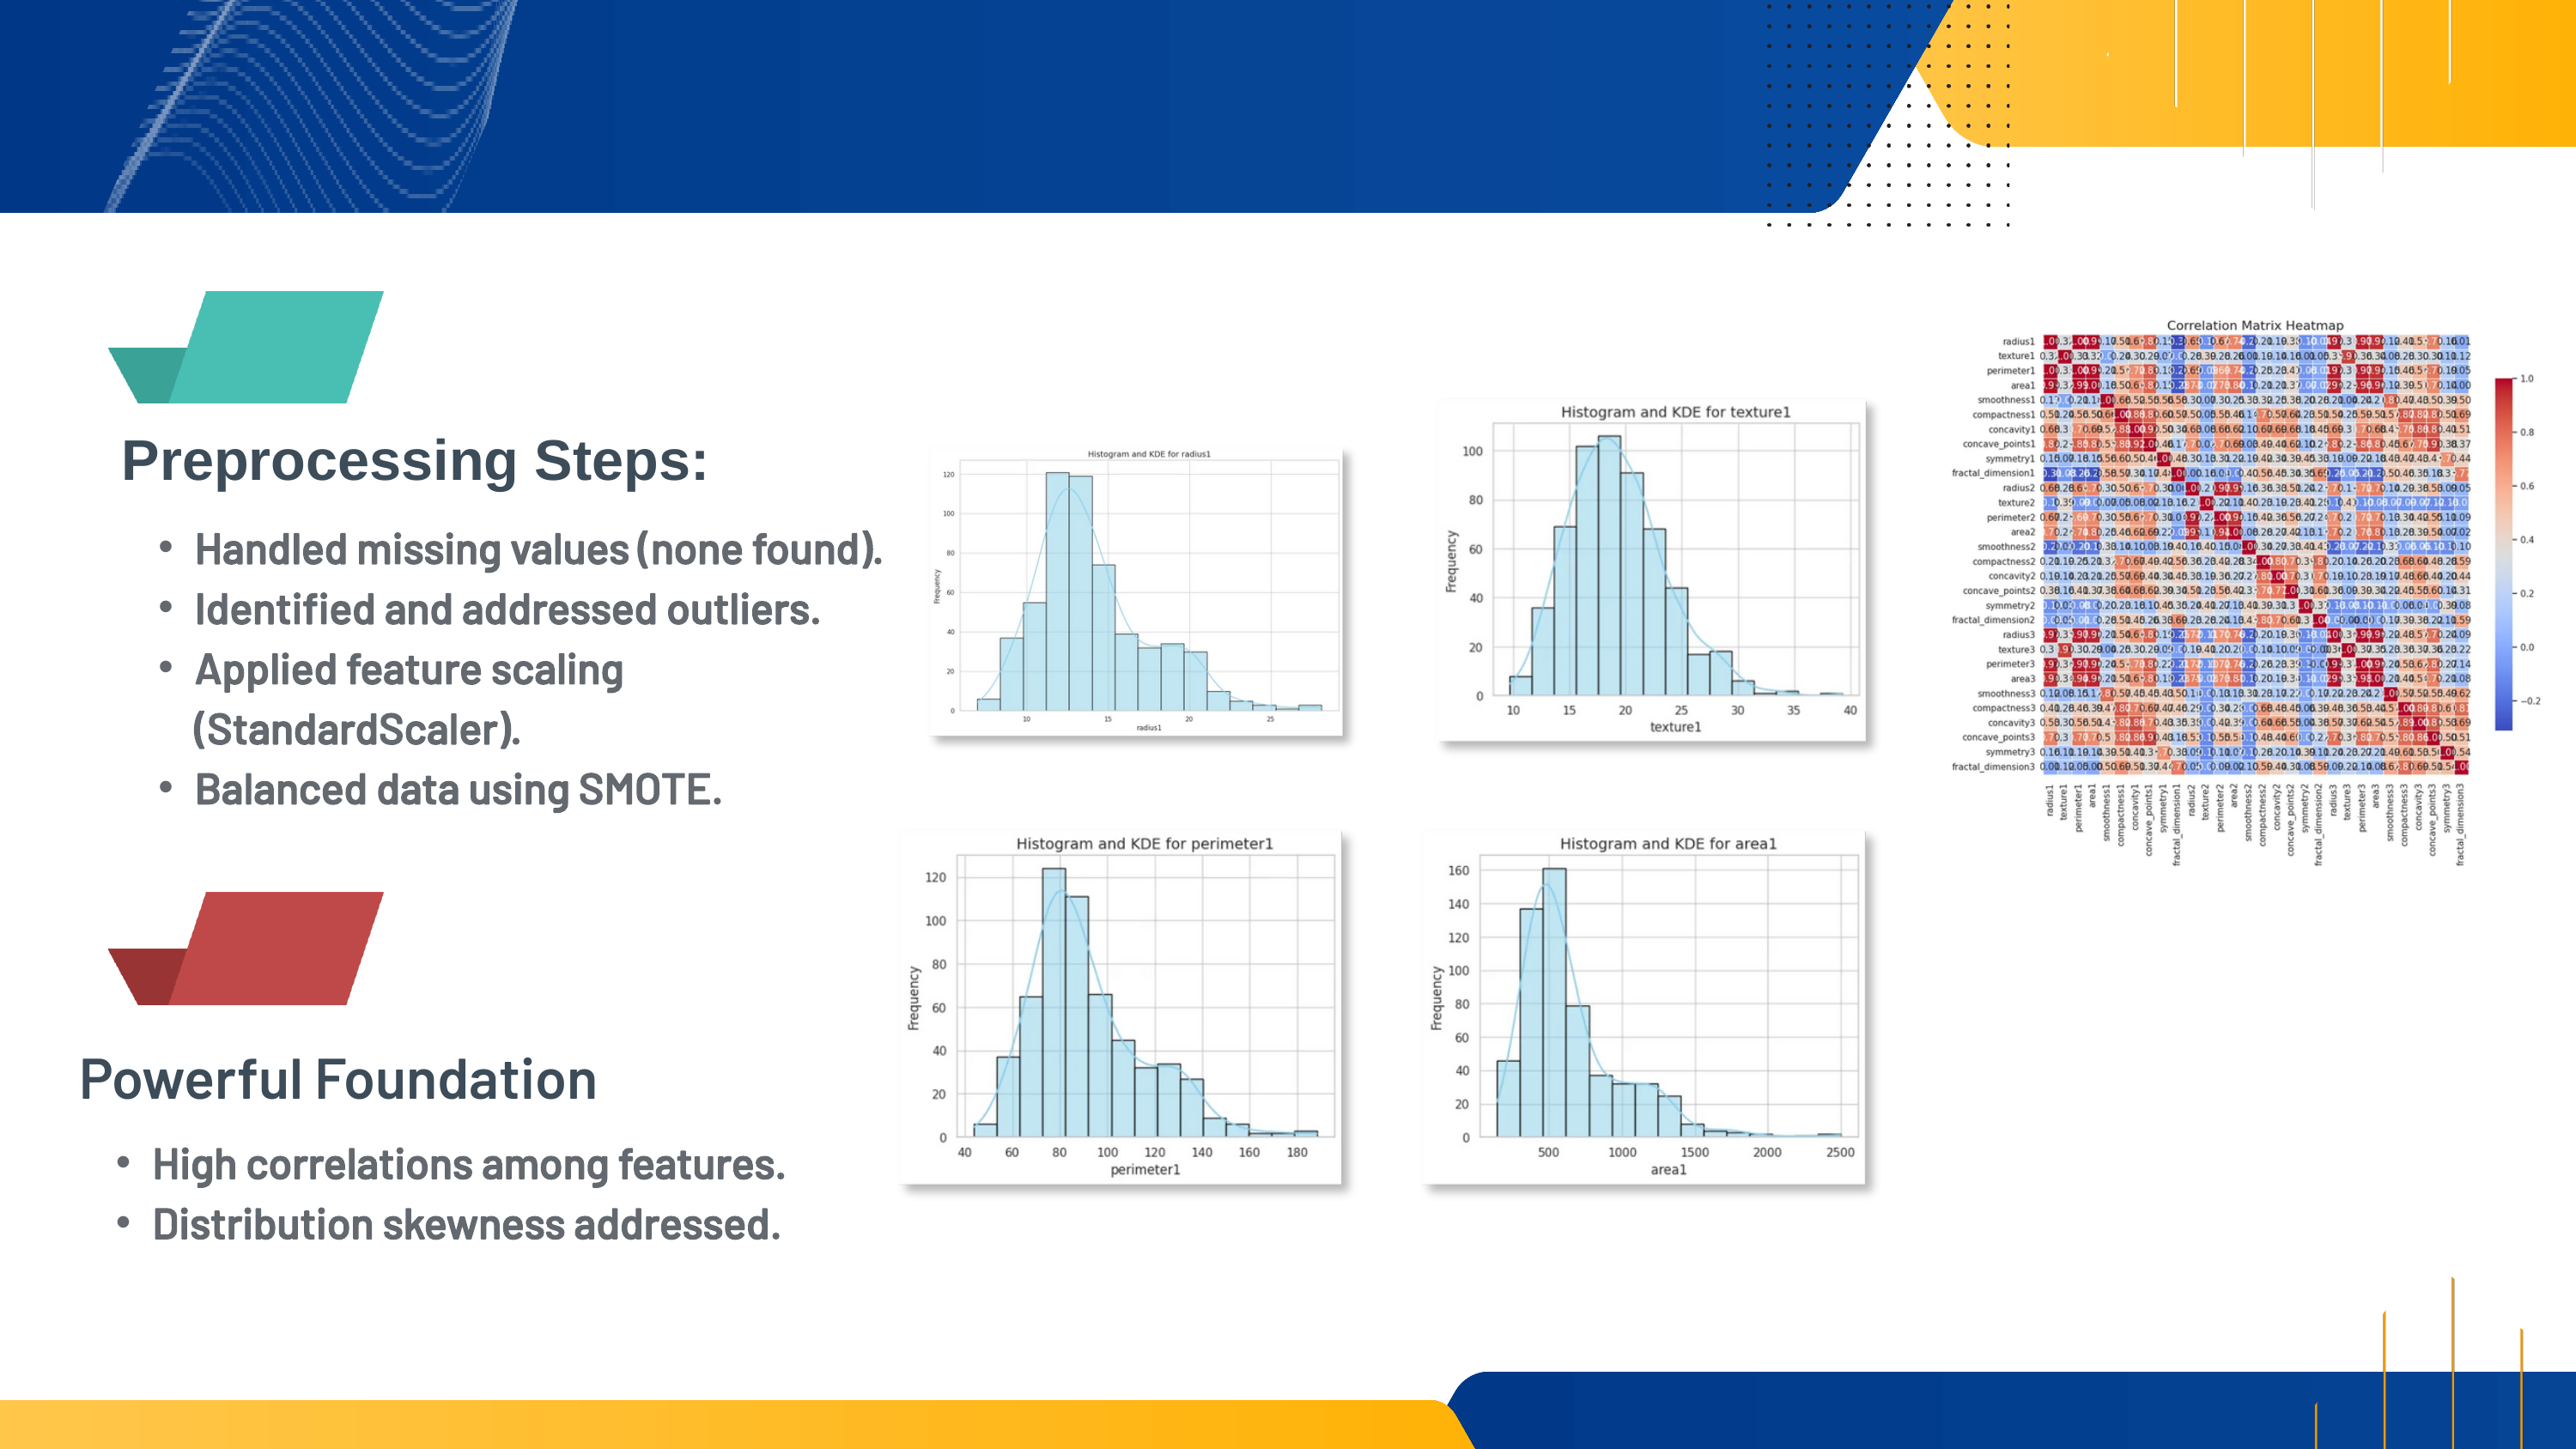

Preprocessing Steps:

Handled missing values (none found).
Identified and addressed outliers.
Applied feature scaling (StandardScaler).
Balanced data using SMOTE.

Powerful Foundation
High correlations among features.
Distribution skewness addressed.